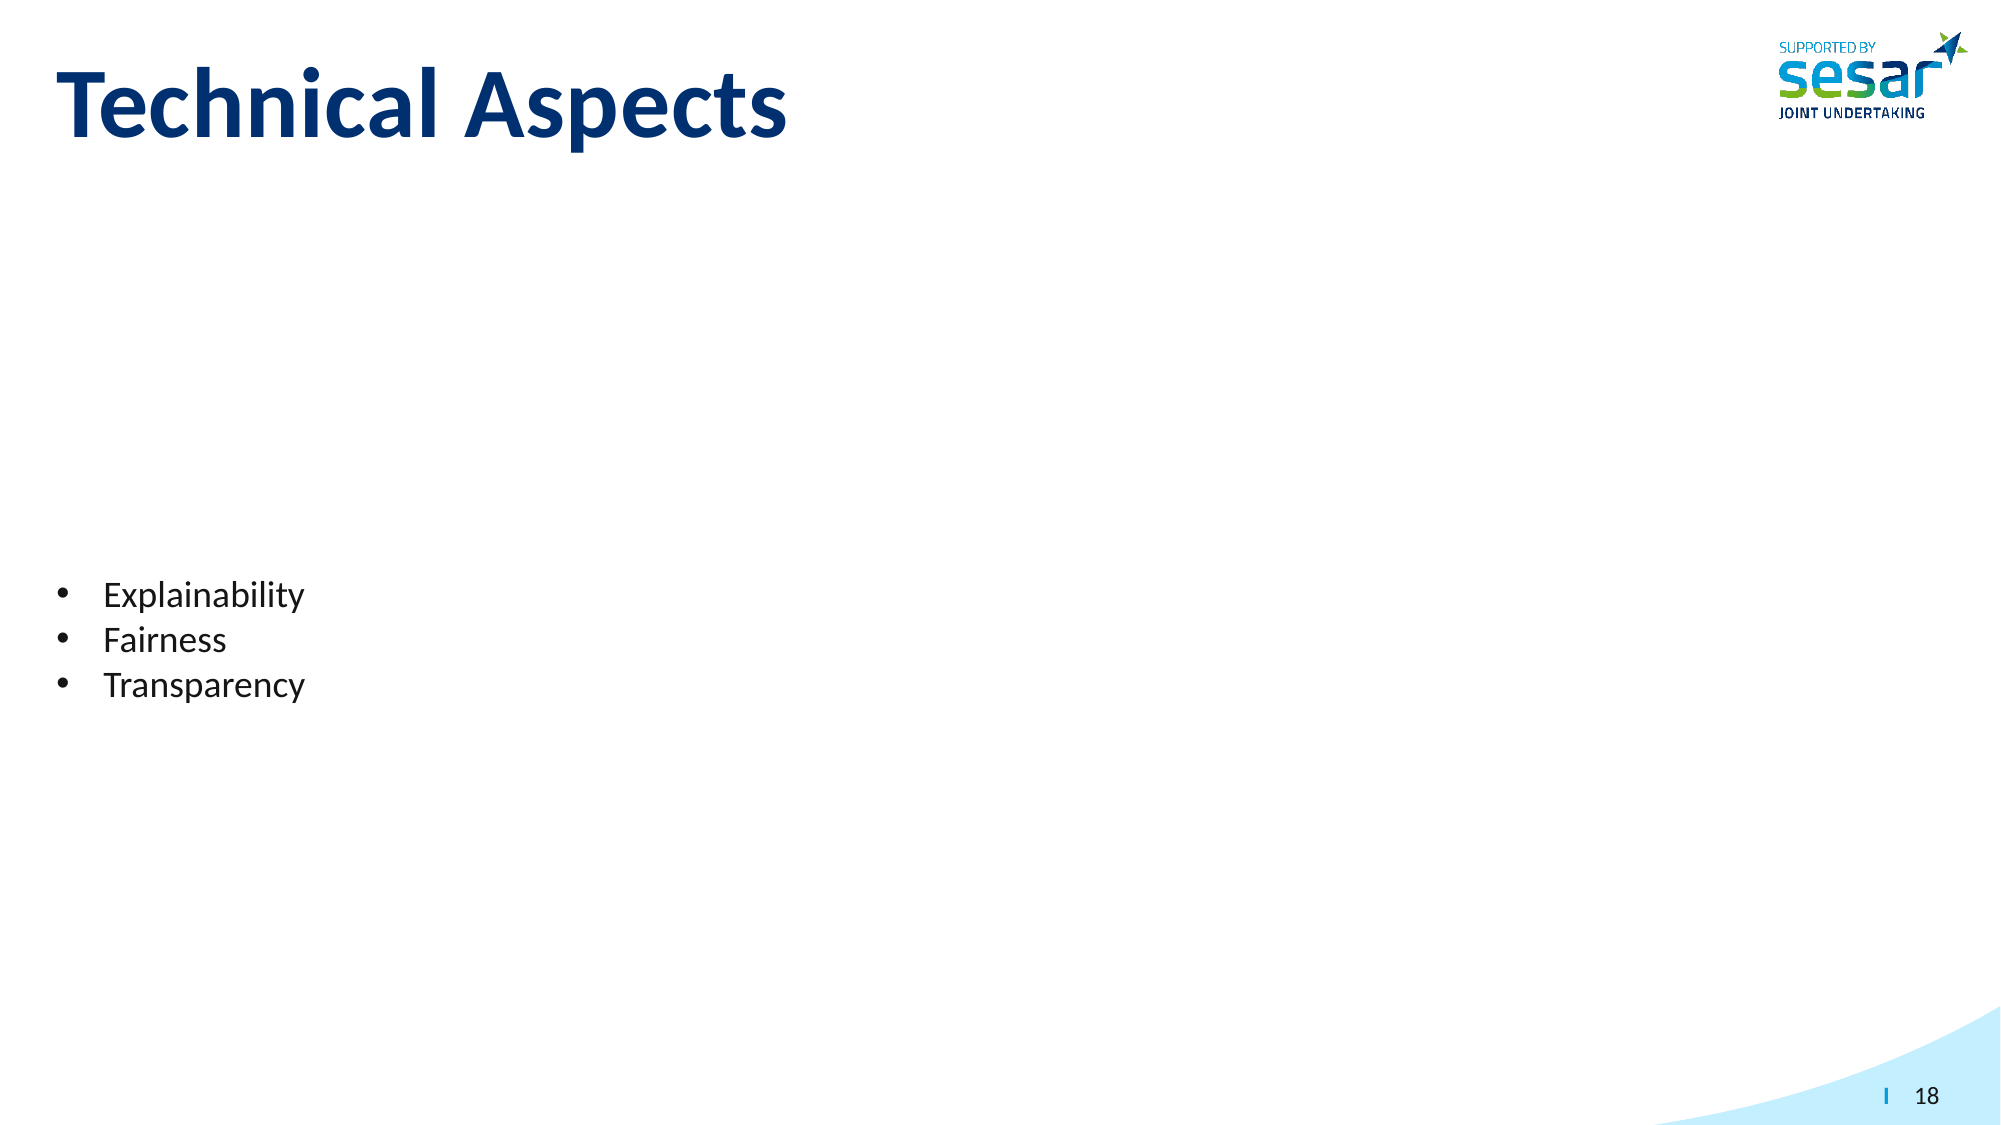

# Technical Aspects
Explainability
Fairness
Transparency
Maturity Gate – [Project acronym] Project – SESAR Solution [[SESAR Solution #ID] – [TRLn]
18